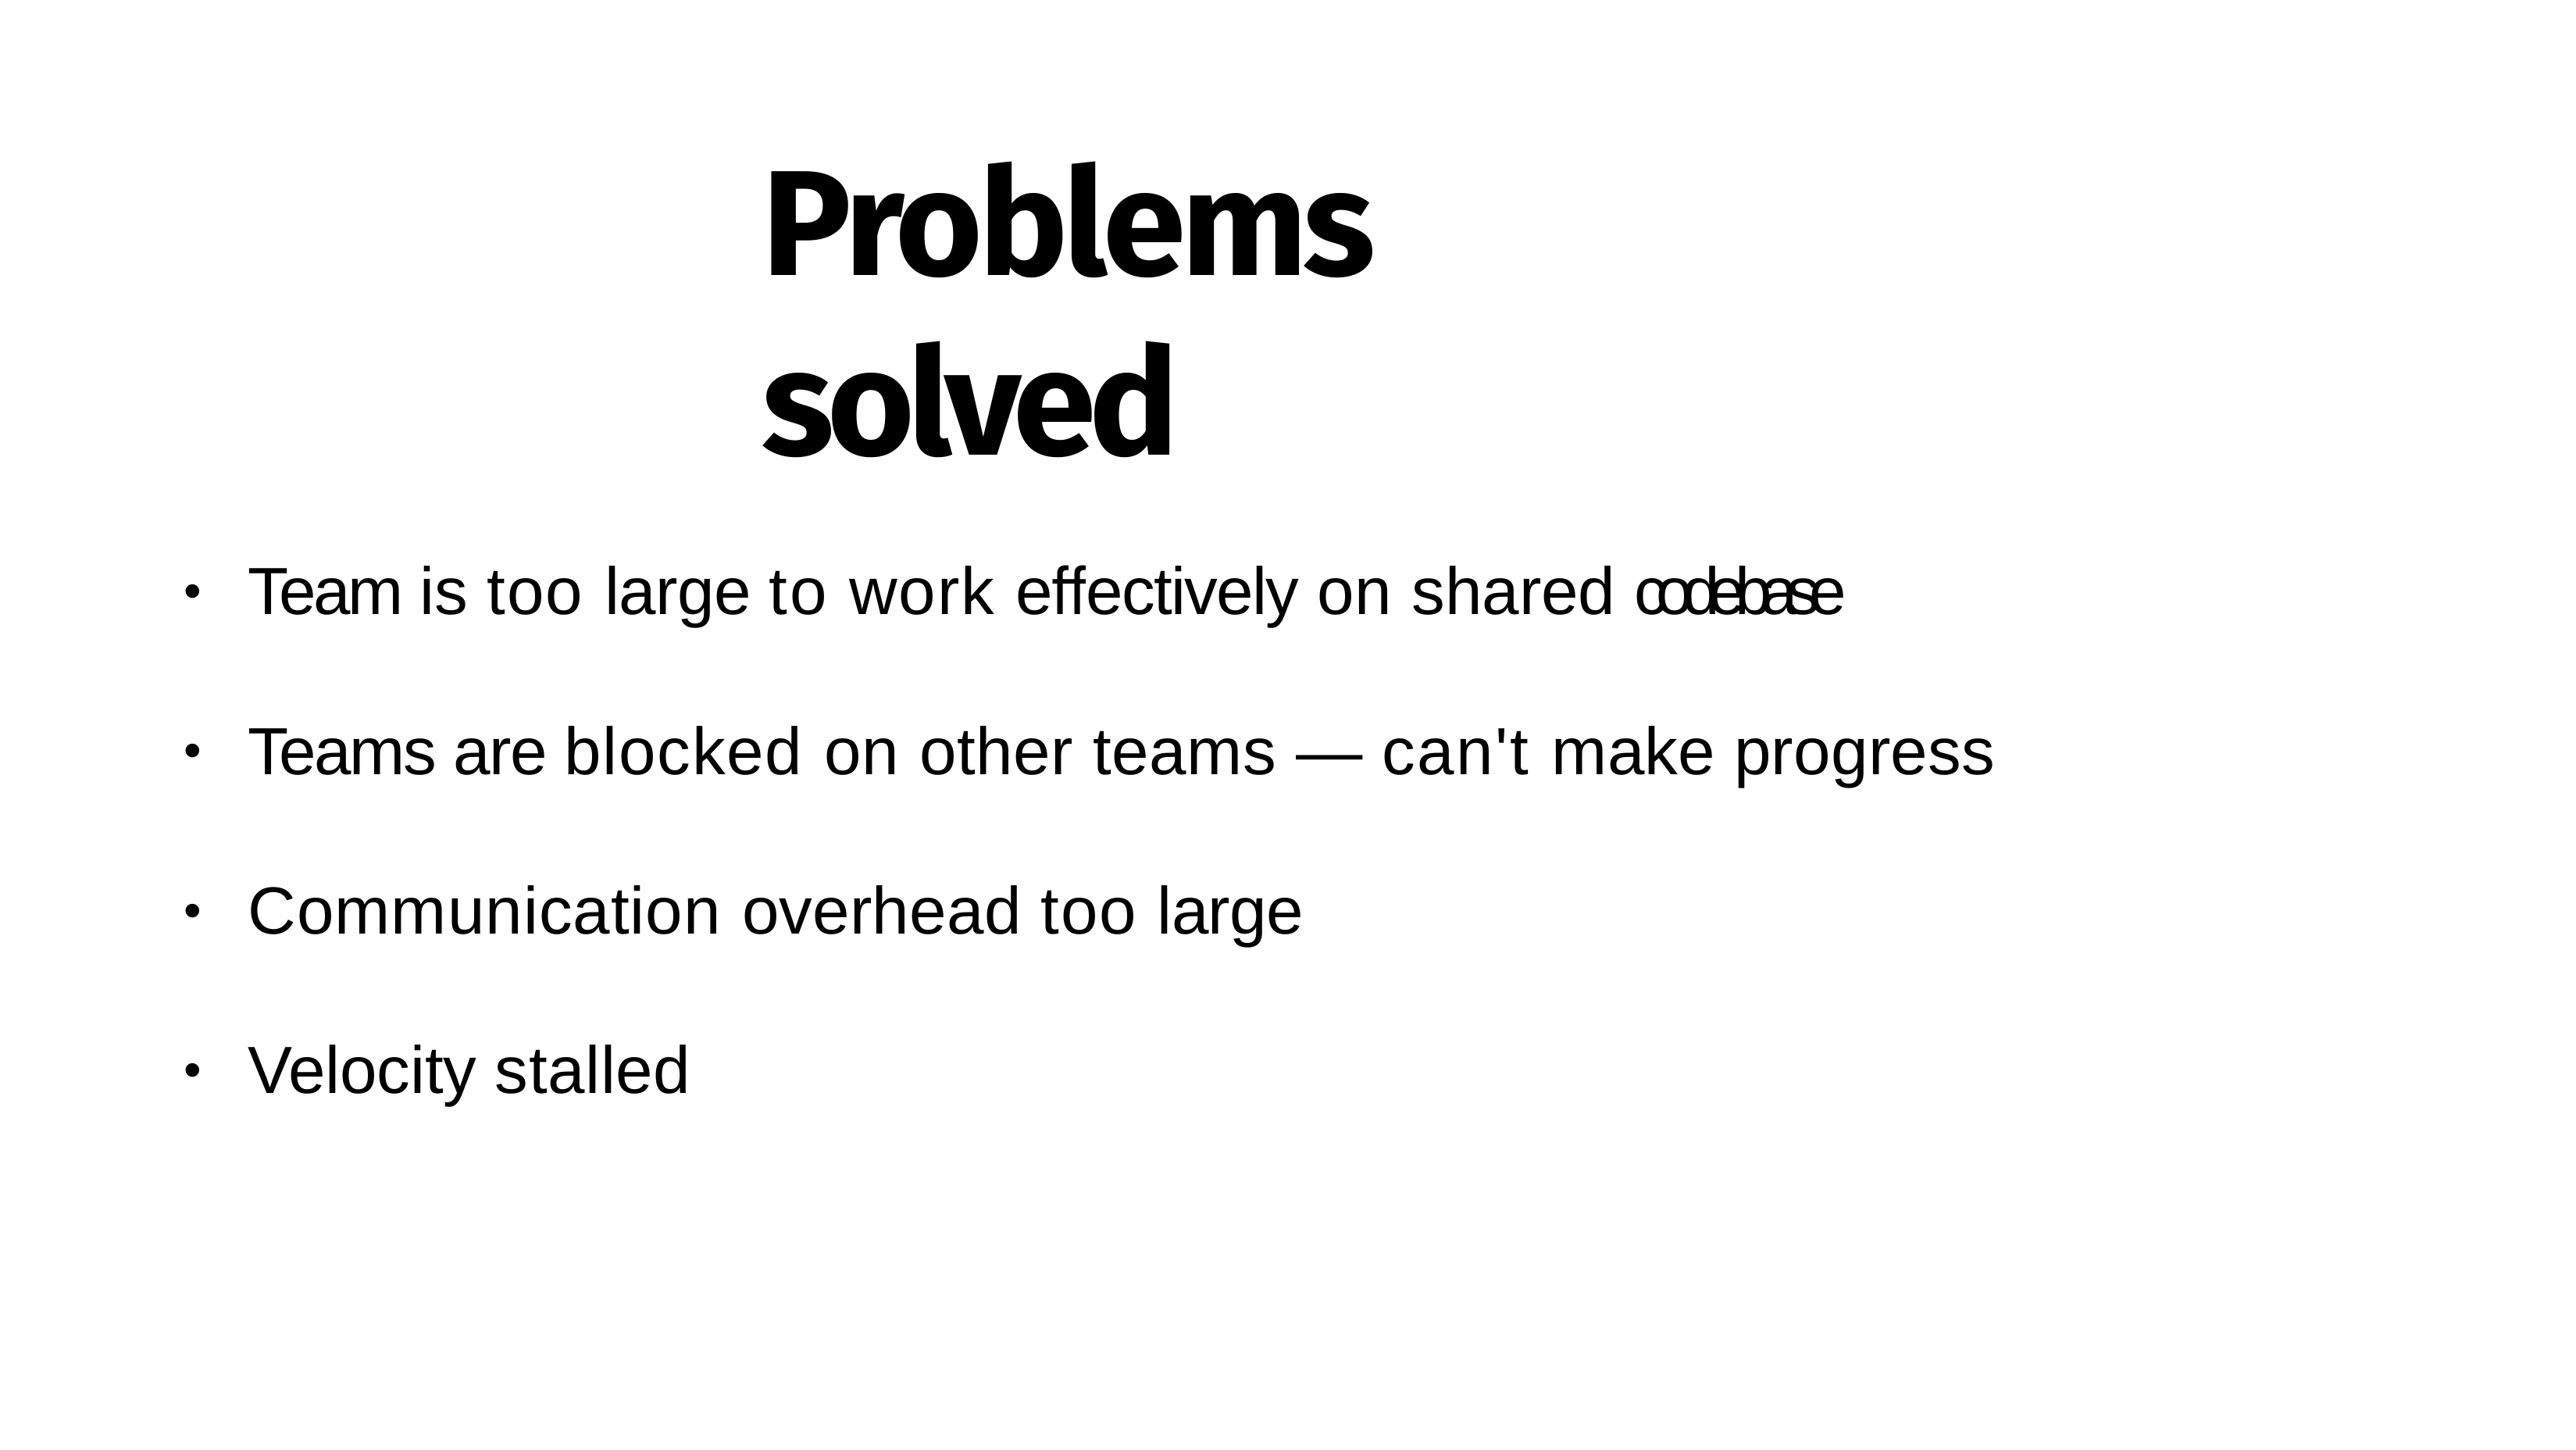

# Problems solved
Team is too large to work eﬀectively on shared codebase
•
Teams are blocked on other teams — can't make progress
•
Communication overhead too large
•
Velocity stalled
•